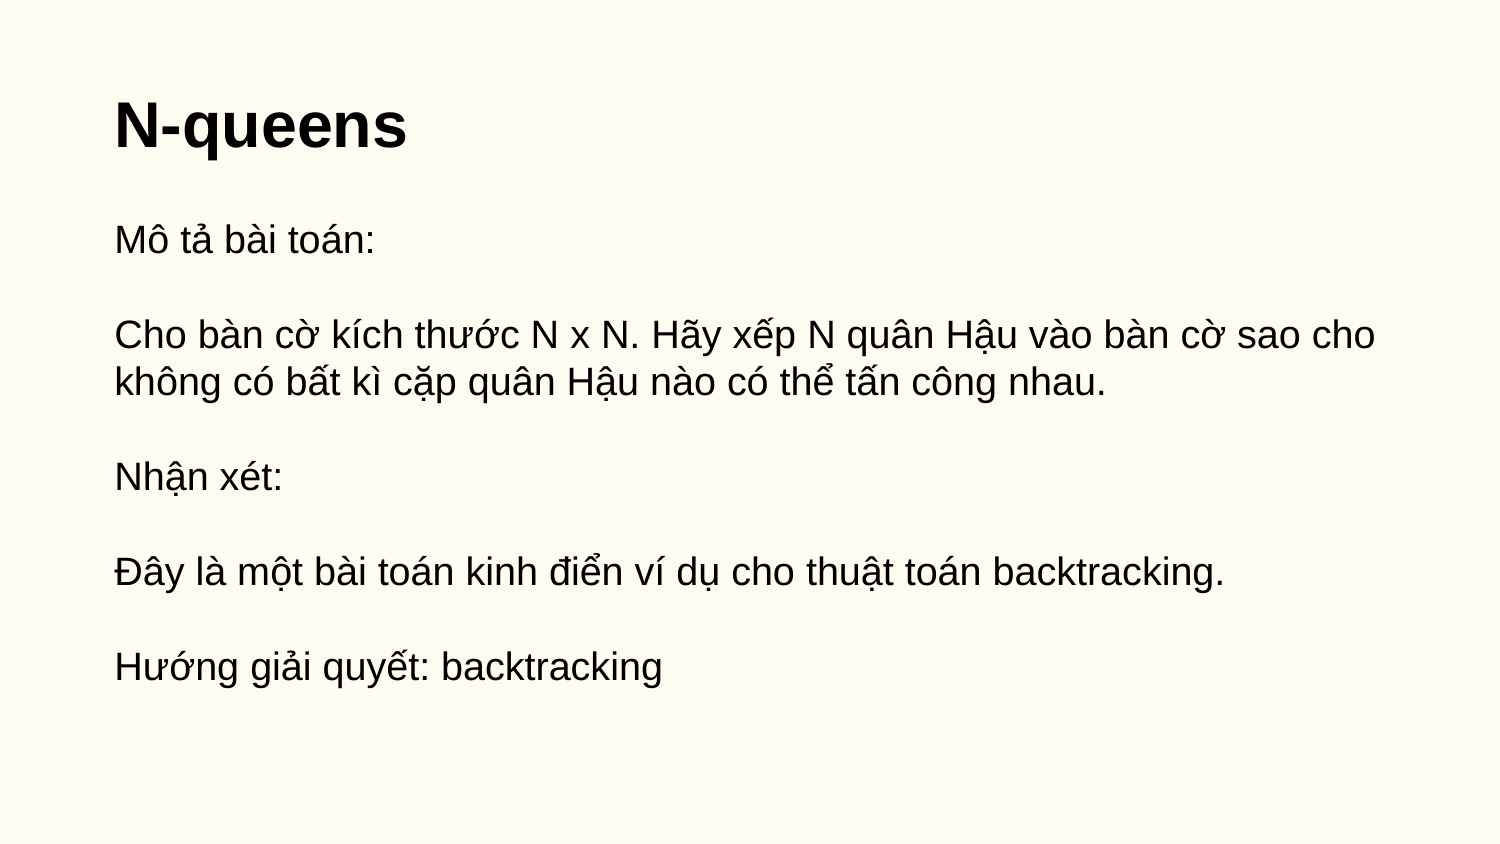

# N-queens
Mô tả bài toán:

Cho bàn cờ kích thước N x N. Hãy xếp N quân Hậu vào bàn cờ sao cho không có bất kì cặp quân Hậu nào có thể tấn công nhau.

Nhận xét:

Đây là một bài toán kinh điển ví dụ cho thuật toán backtracking.

Hướng giải quyết: backtracking